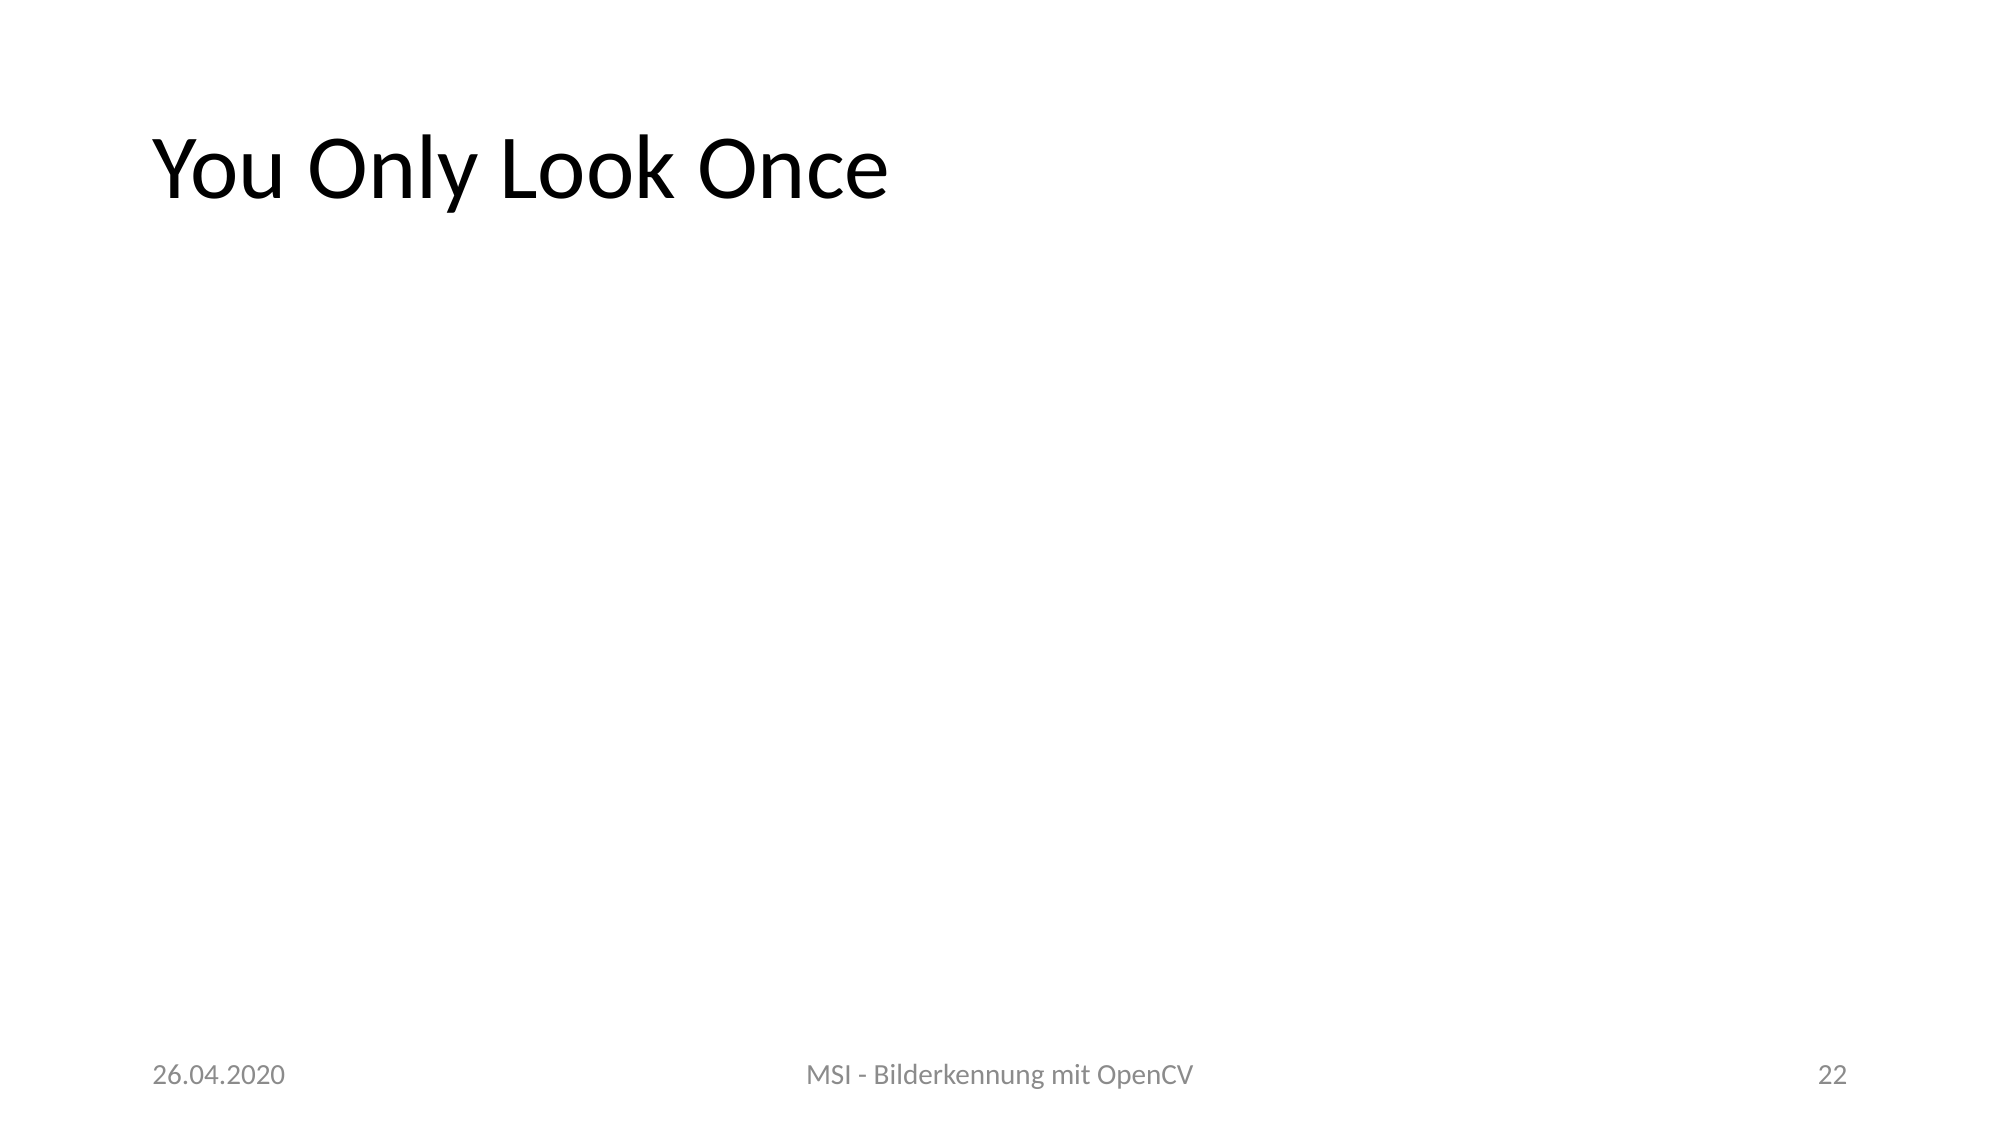

# You Only Look Once

26.04.2020
MSI - Bilderkennung mit OpenCV
22